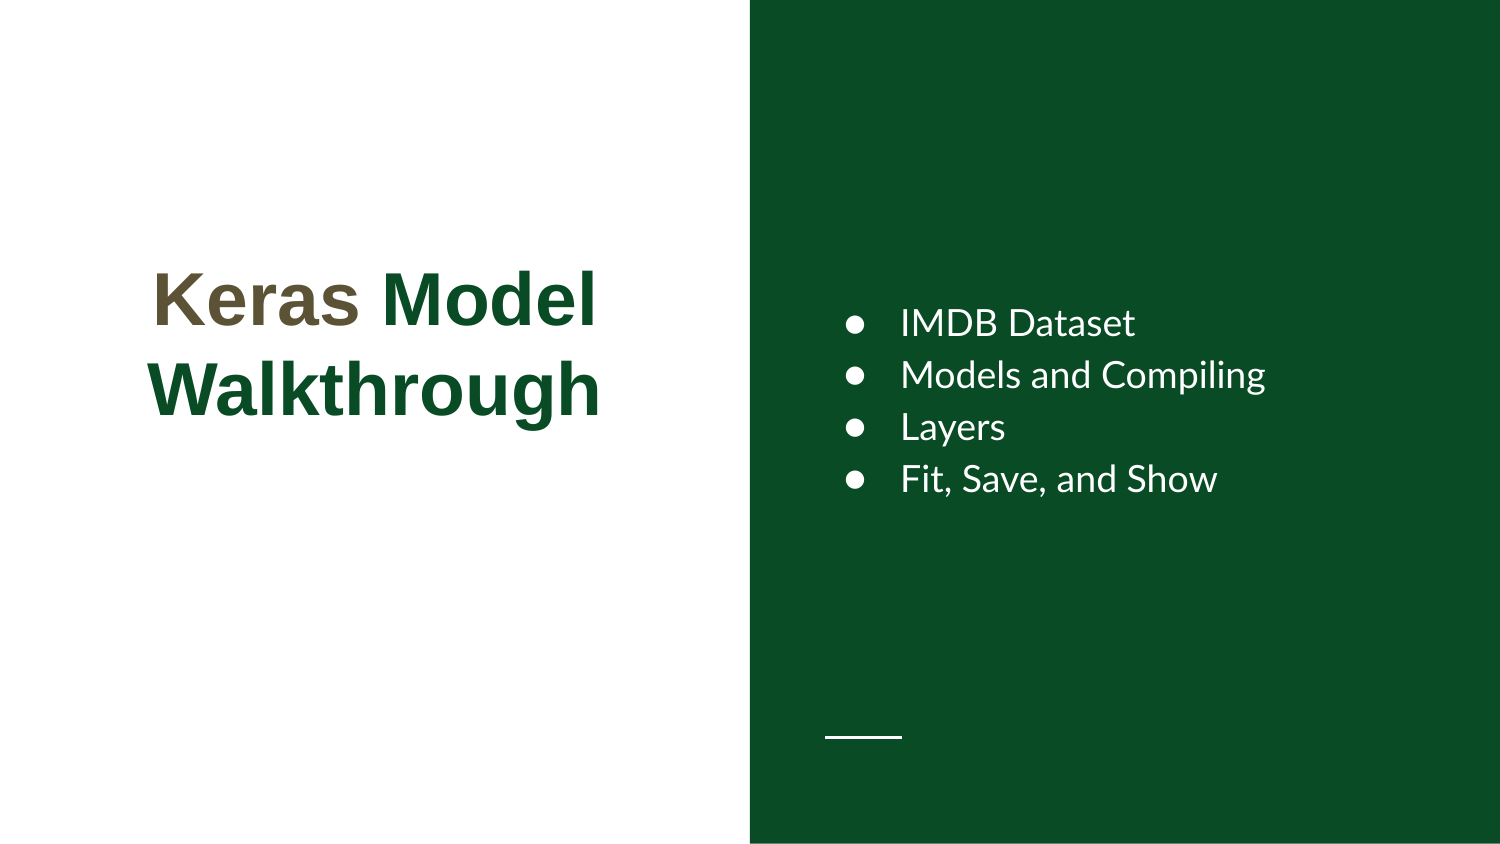

IMDB Dataset
Models and Compiling
Layers
Fit, Save, and Show

# Keras Model Walkthrough